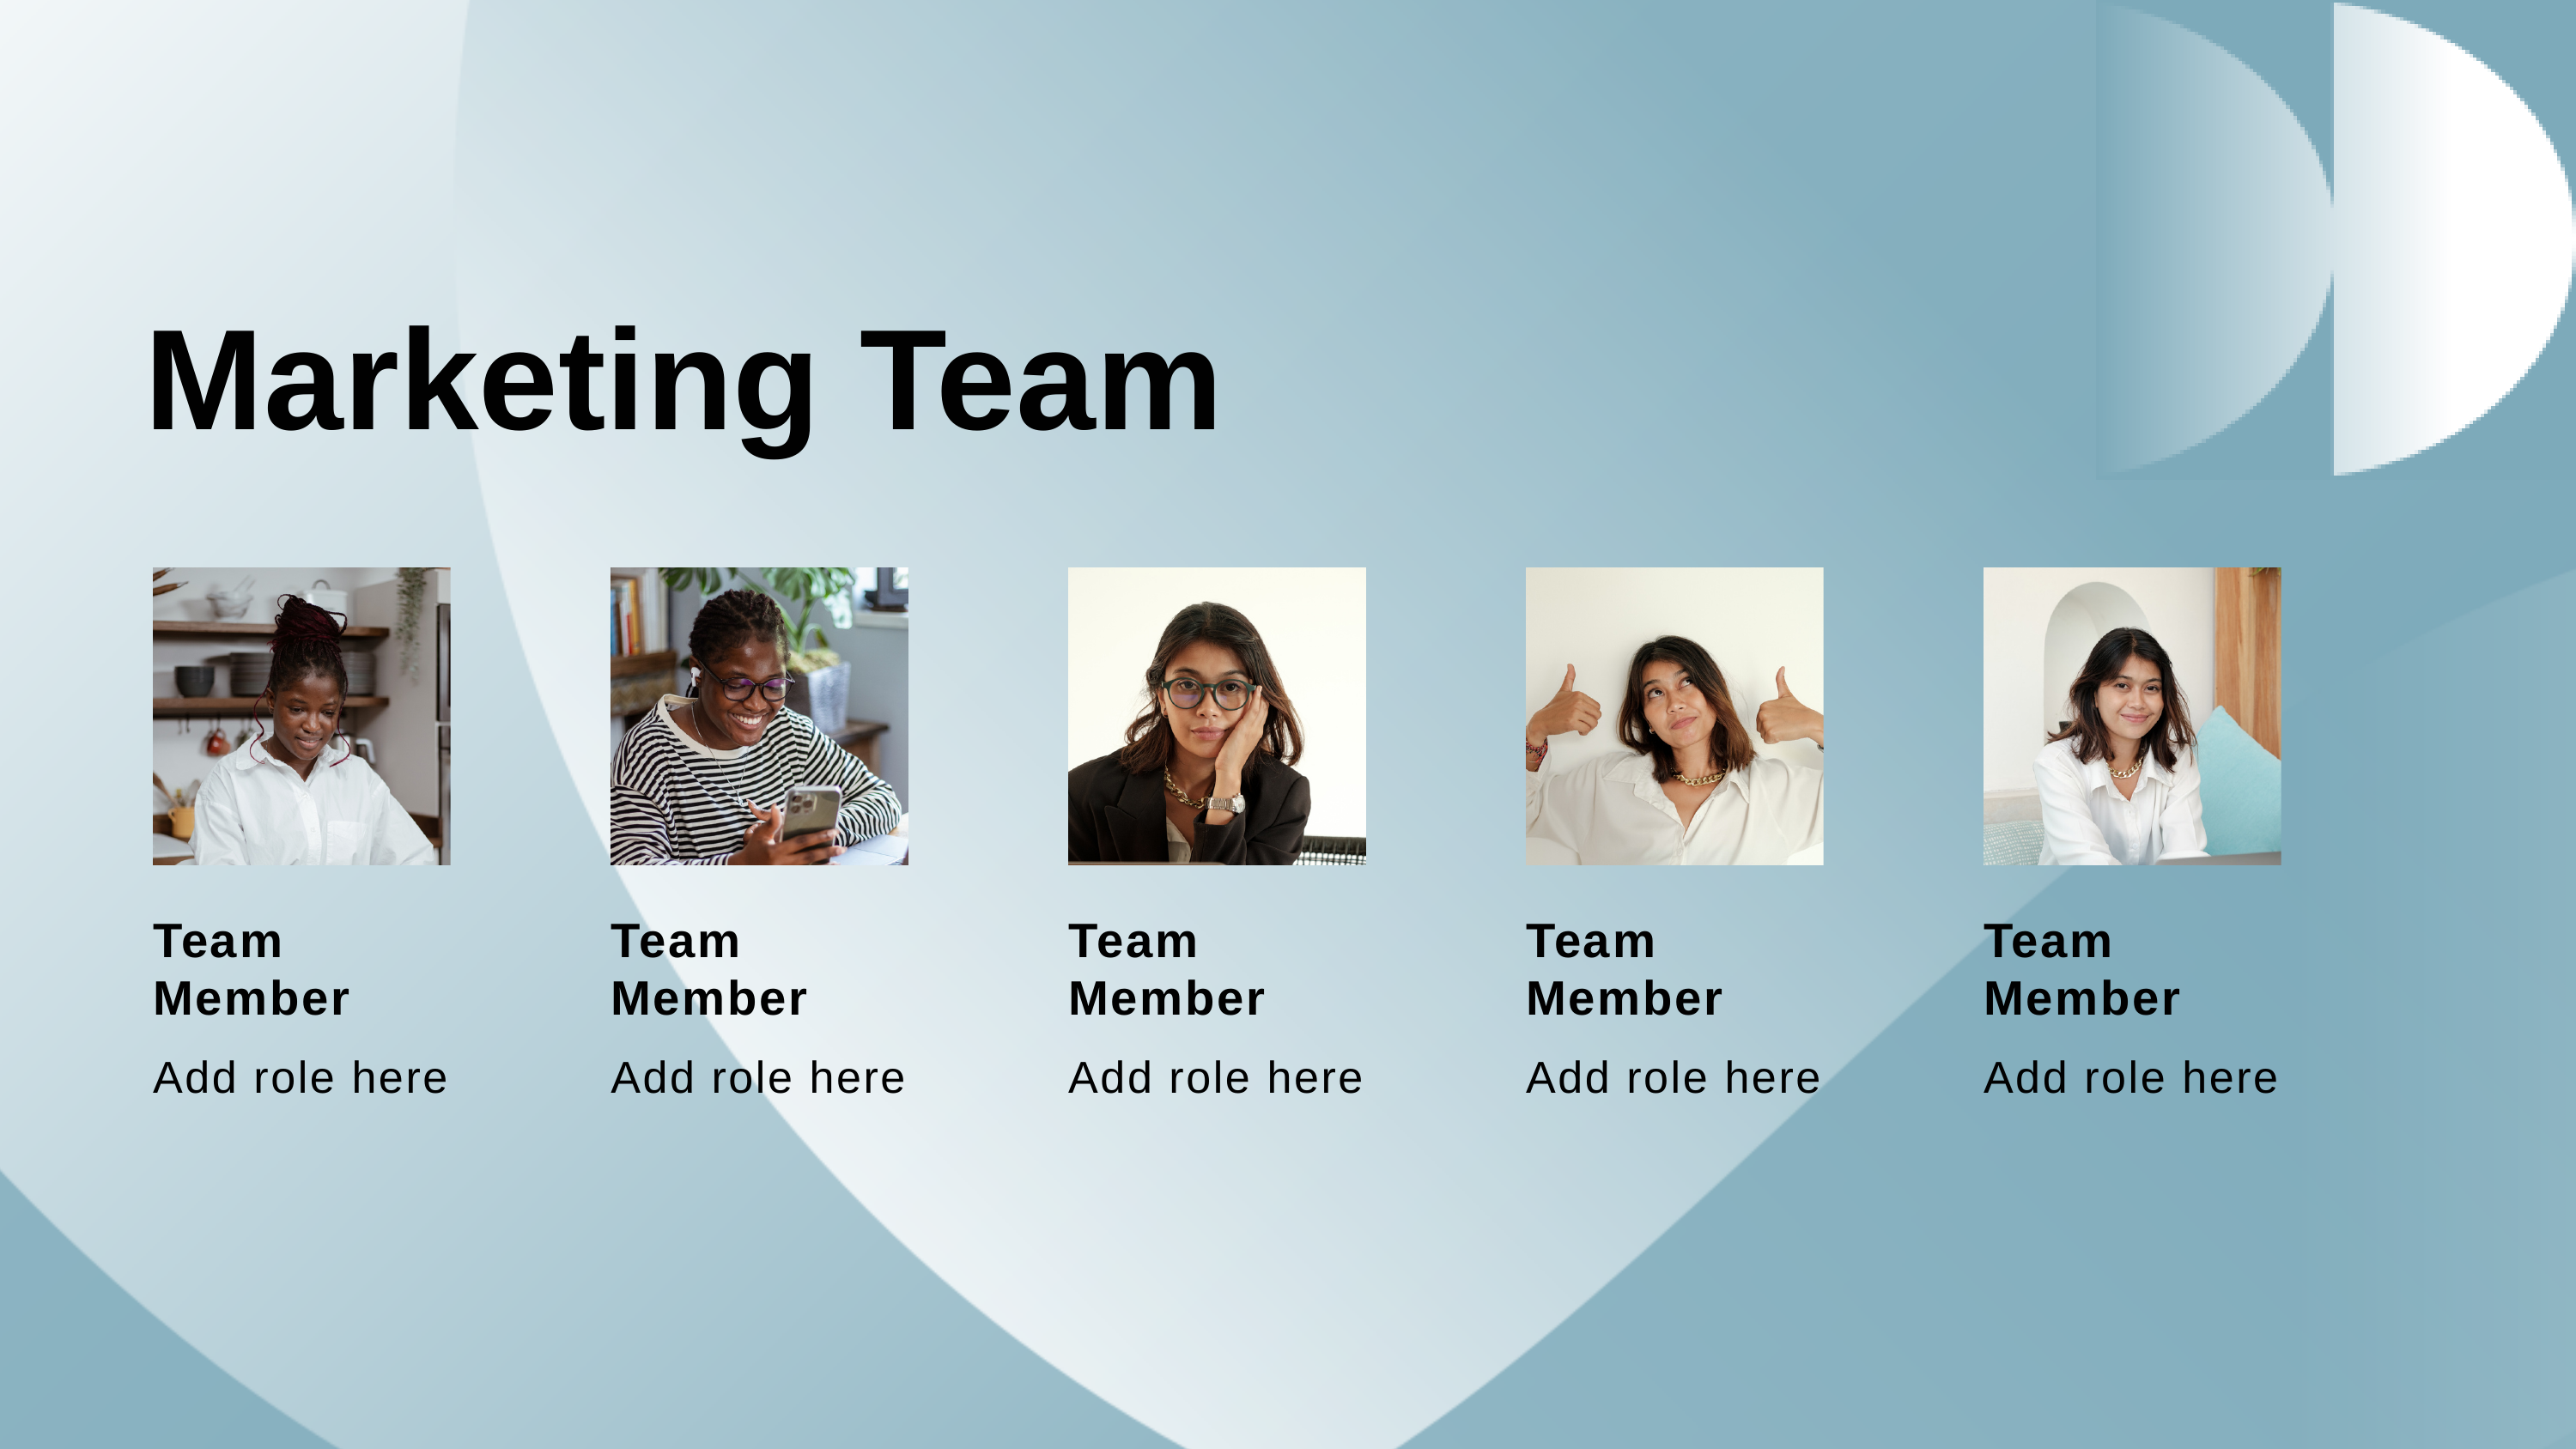

Marketing Team

Team Member
Team Member
Team Member
Team Member
Team Member
Add role here
Add role here
Add role here
Add role here
Add role here